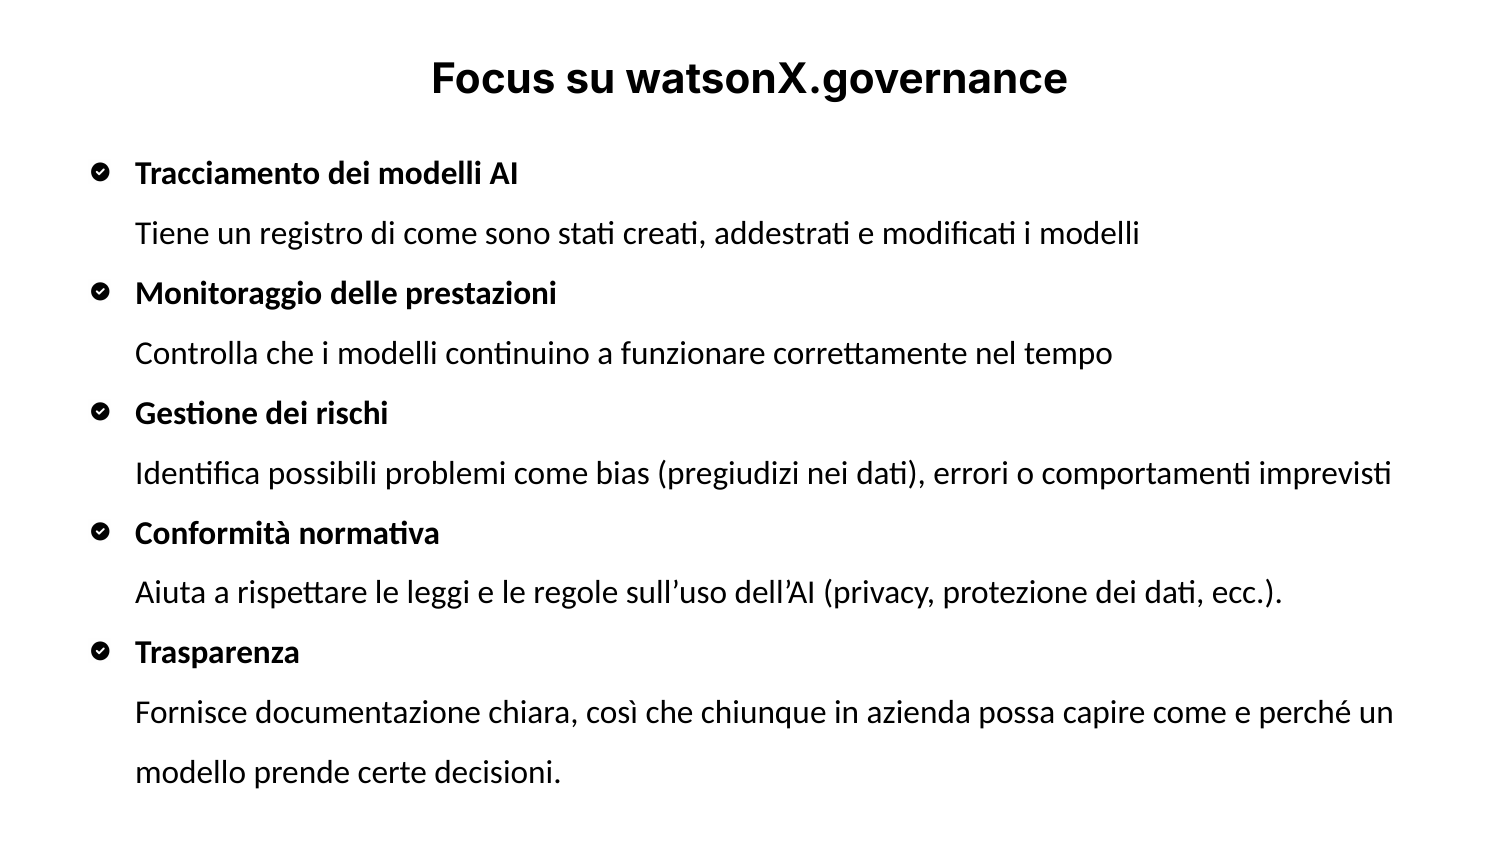

Focus su watsonX.governance
Tracciamento dei modelli AI
Tiene un registro di come sono stati creati, addestrati e modificati i modelli
Monitoraggio delle prestazioni
Controlla che i modelli continuino a funzionare correttamente nel tempo
Gestione dei rischi
Identifica possibili problemi come bias (pregiudizi nei dati), errori o comportamenti imprevisti
Conformità normativa
Aiuta a rispettare le leggi e le regole sull’uso dell’AI (privacy, protezione dei dati, ecc.).
Trasparenza
Fornisce documentazione chiara, così che chiunque in azienda possa capire come e perché un modello prende certe decisioni.